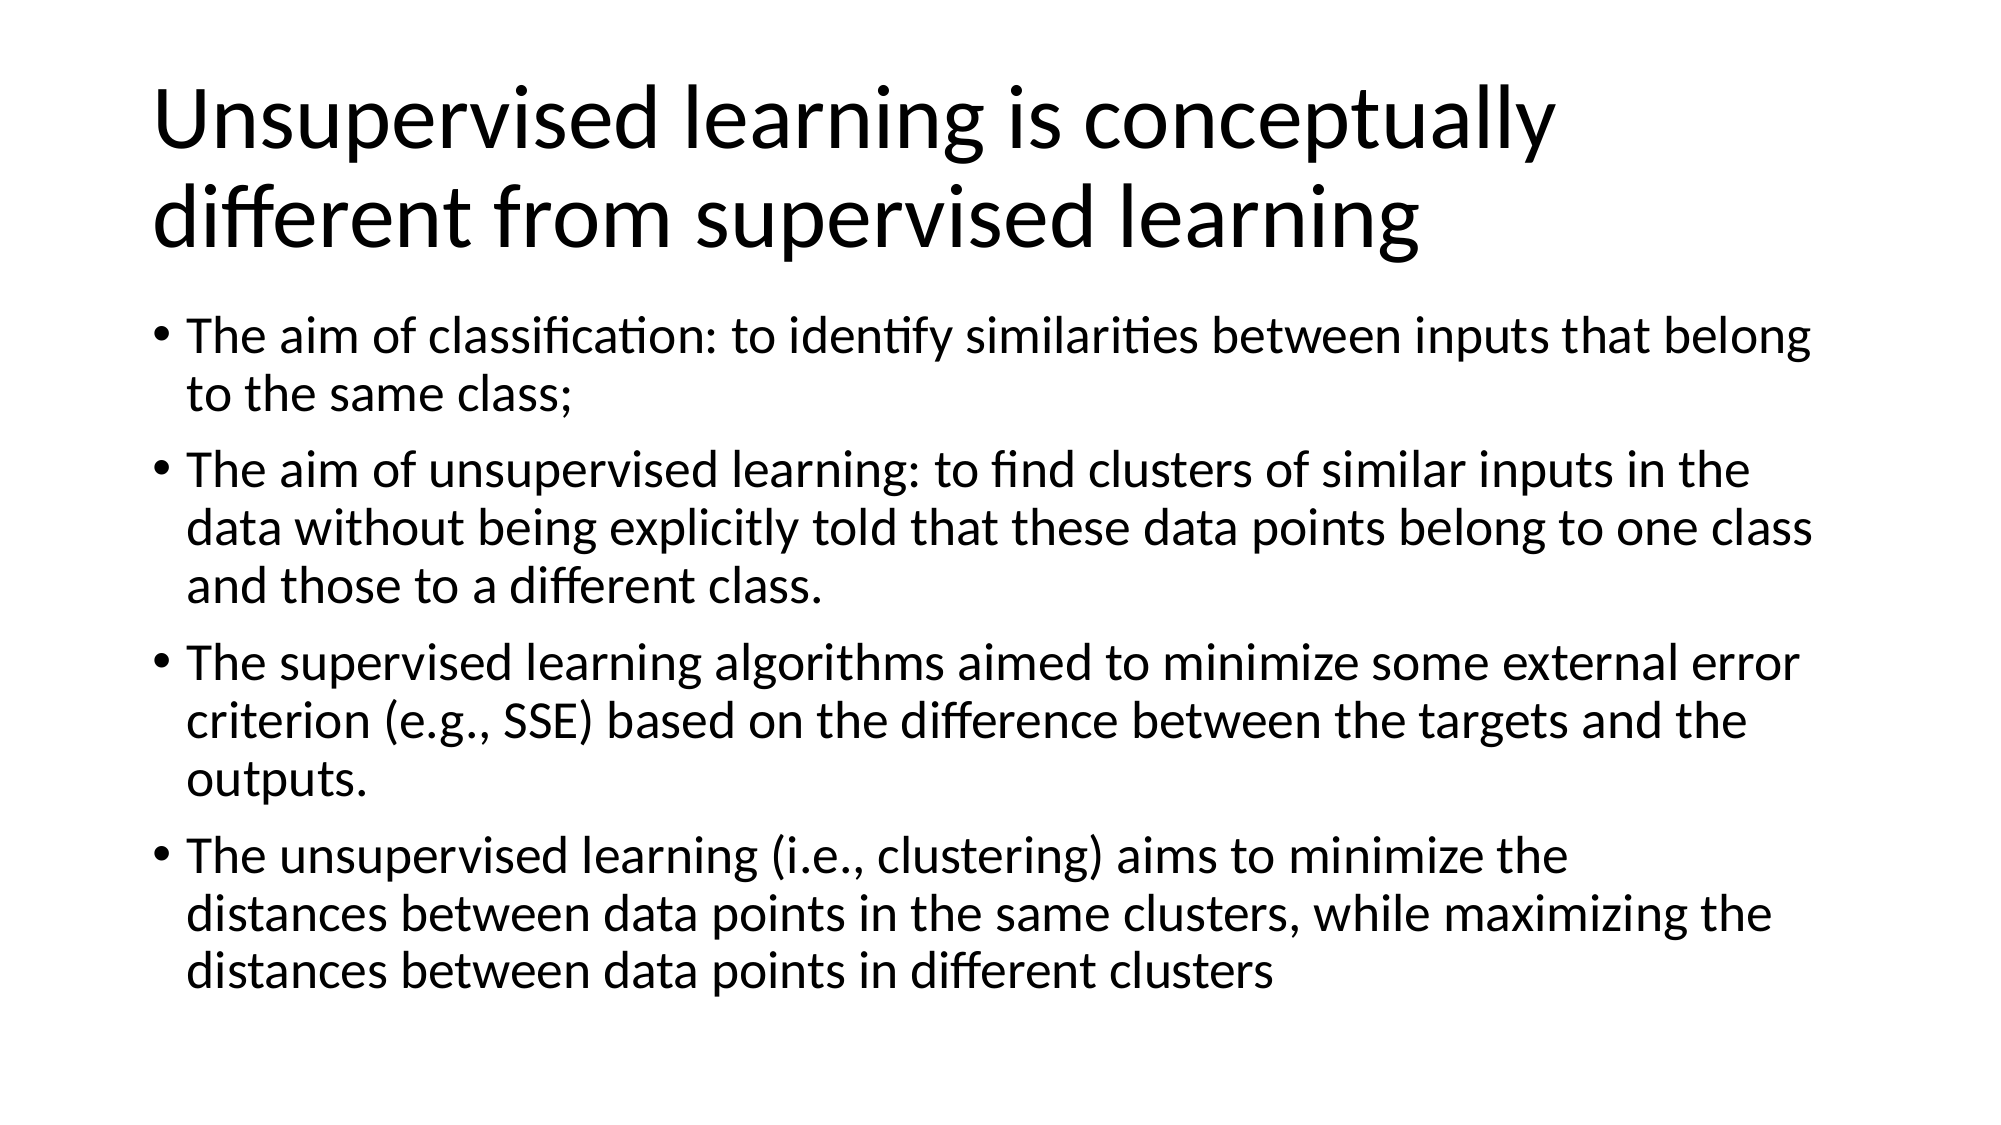

# Unsupervised learning is conceptually different from supervised learning
The aim of classification: to identify similarities between inputs that belong to the same class;
The aim of unsupervised learning: to find clusters of similar inputs in the data without being explicitly told that these data points belong to one class and those to a different class.
The supervised learning algorithms aimed to minimize some external error criterion (e.g., SSE) based on the difference between the targets and the outputs.
The unsupervised learning (i.e., clustering) aims to minimize the distances between data points in the same clusters, while maximizing the distances between data points in different clusters